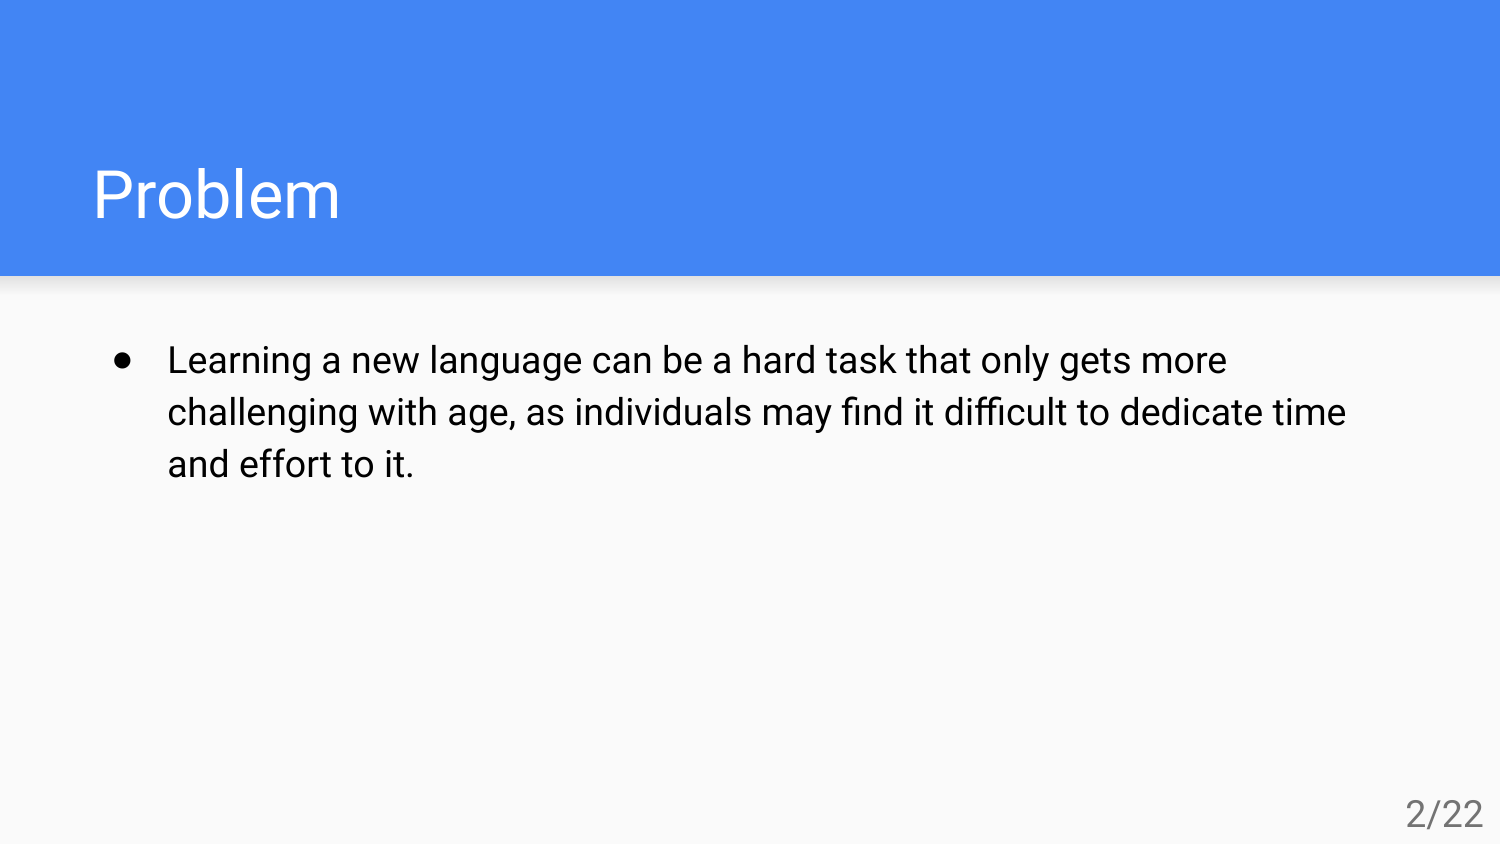

# Problem
Learning a new language can be a hard task that only gets more challenging with age, as individuals may find it difficult to dedicate time and effort to it.
2/22